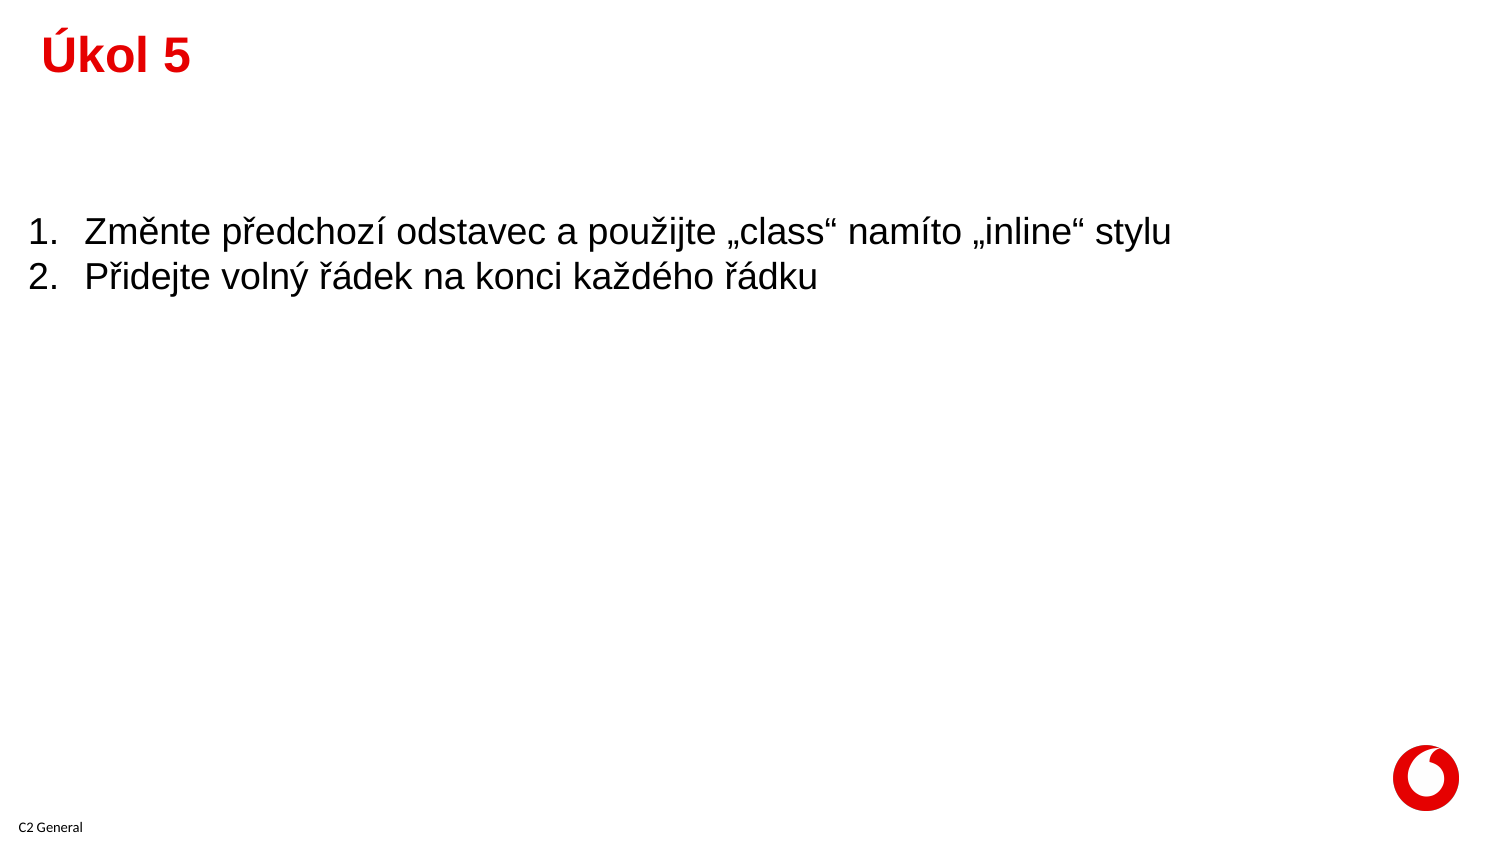

# Úkol 5
Změnte předchozí odstavec a použijte „class“ namíto „inline“ stylu
Přidejte volný řádek na konci každého řádku